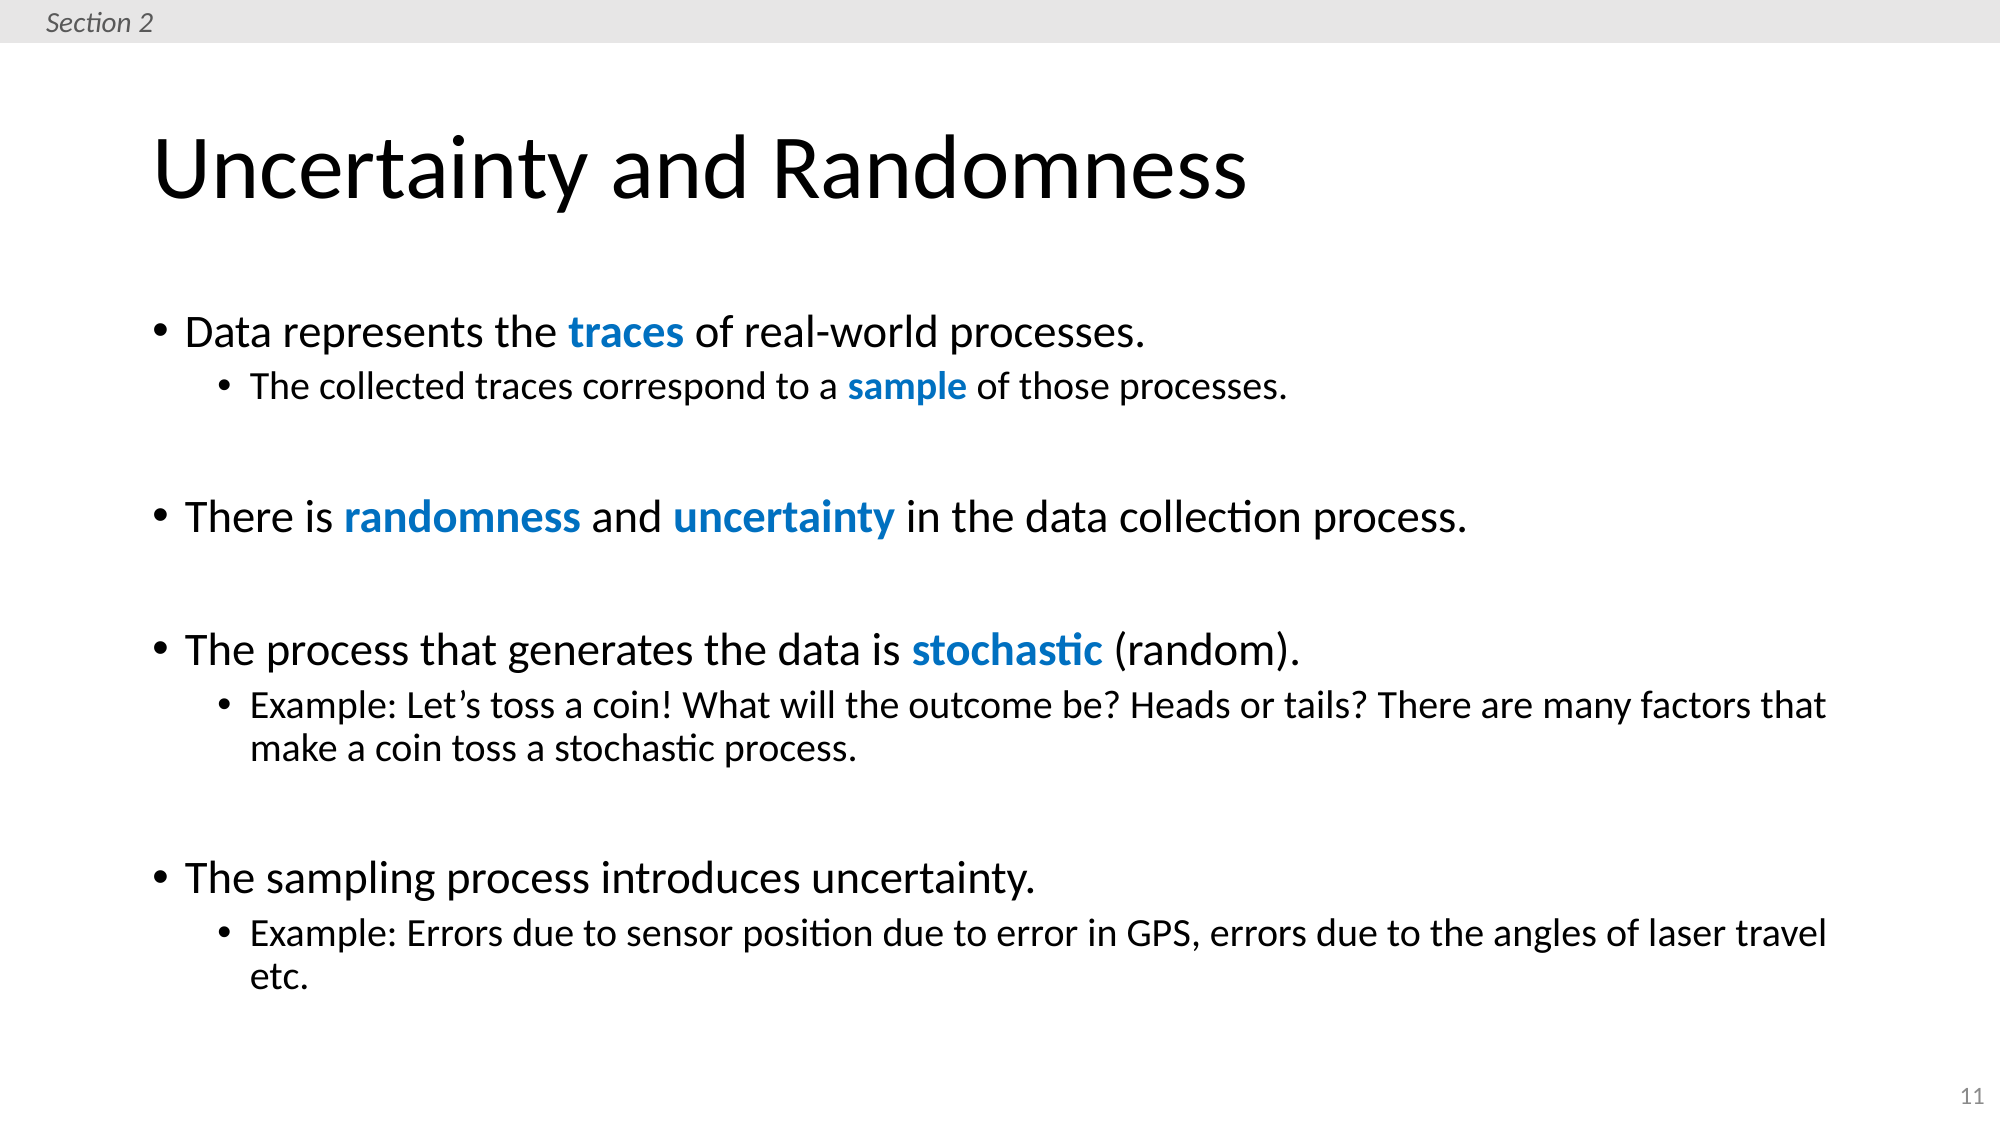

Section 2
# Uncertainty and Randomness
Data represents the traces of real-world processes.
The collected traces correspond to a sample of those processes.

There is randomness and uncertainty in the data collection process.

The process that generates the data is stochastic (random).
Example: Let’s toss a coin! What will the outcome be? Heads or tails? There are many factors that make a coin toss a stochastic process.

The sampling process introduces uncertainty.
Example: Errors due to sensor position due to error in GPS, errors due to the angles of laser travel etc.
11